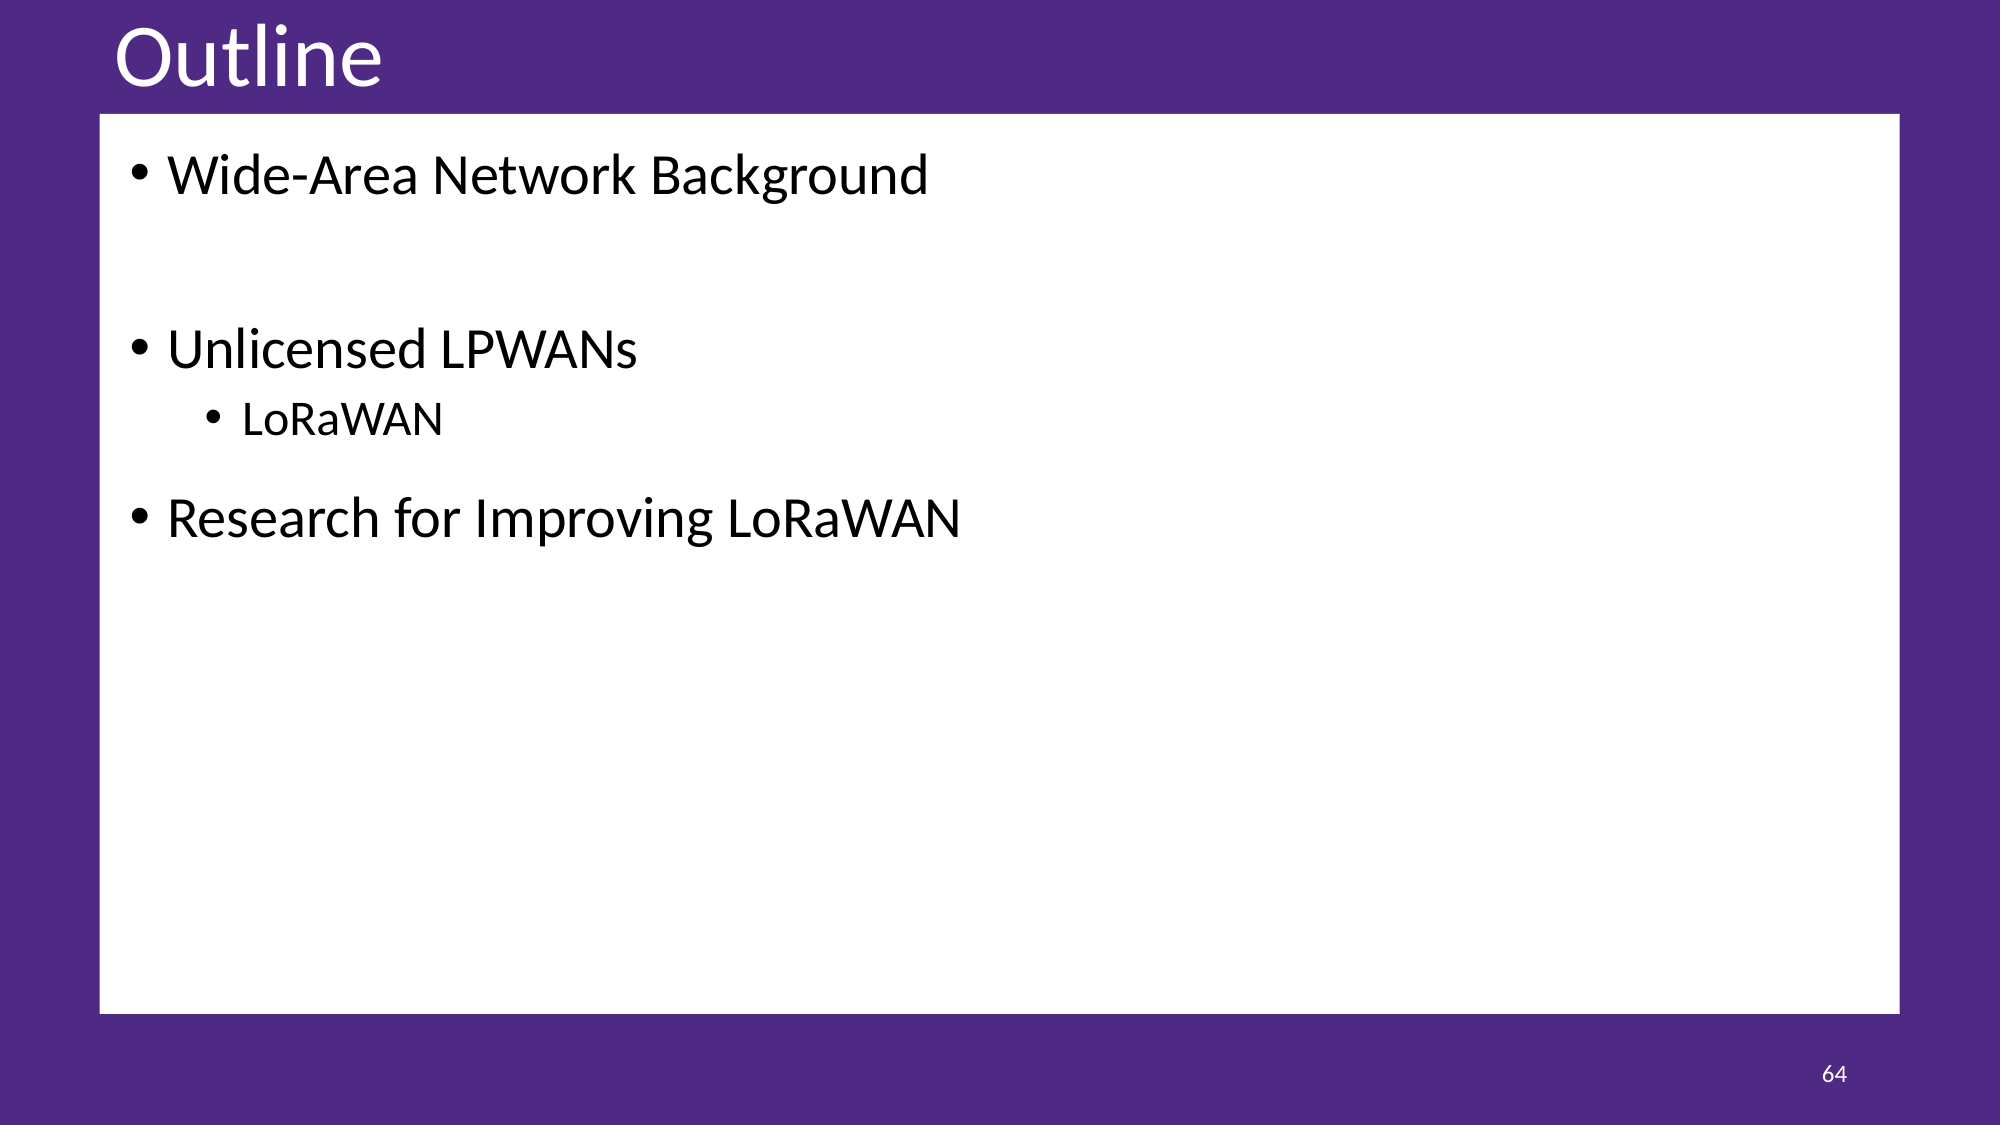

# Outline
Wide-Area Network Background
Unlicensed LPWANs
LoRaWAN
Research for Improving LoRaWAN
64